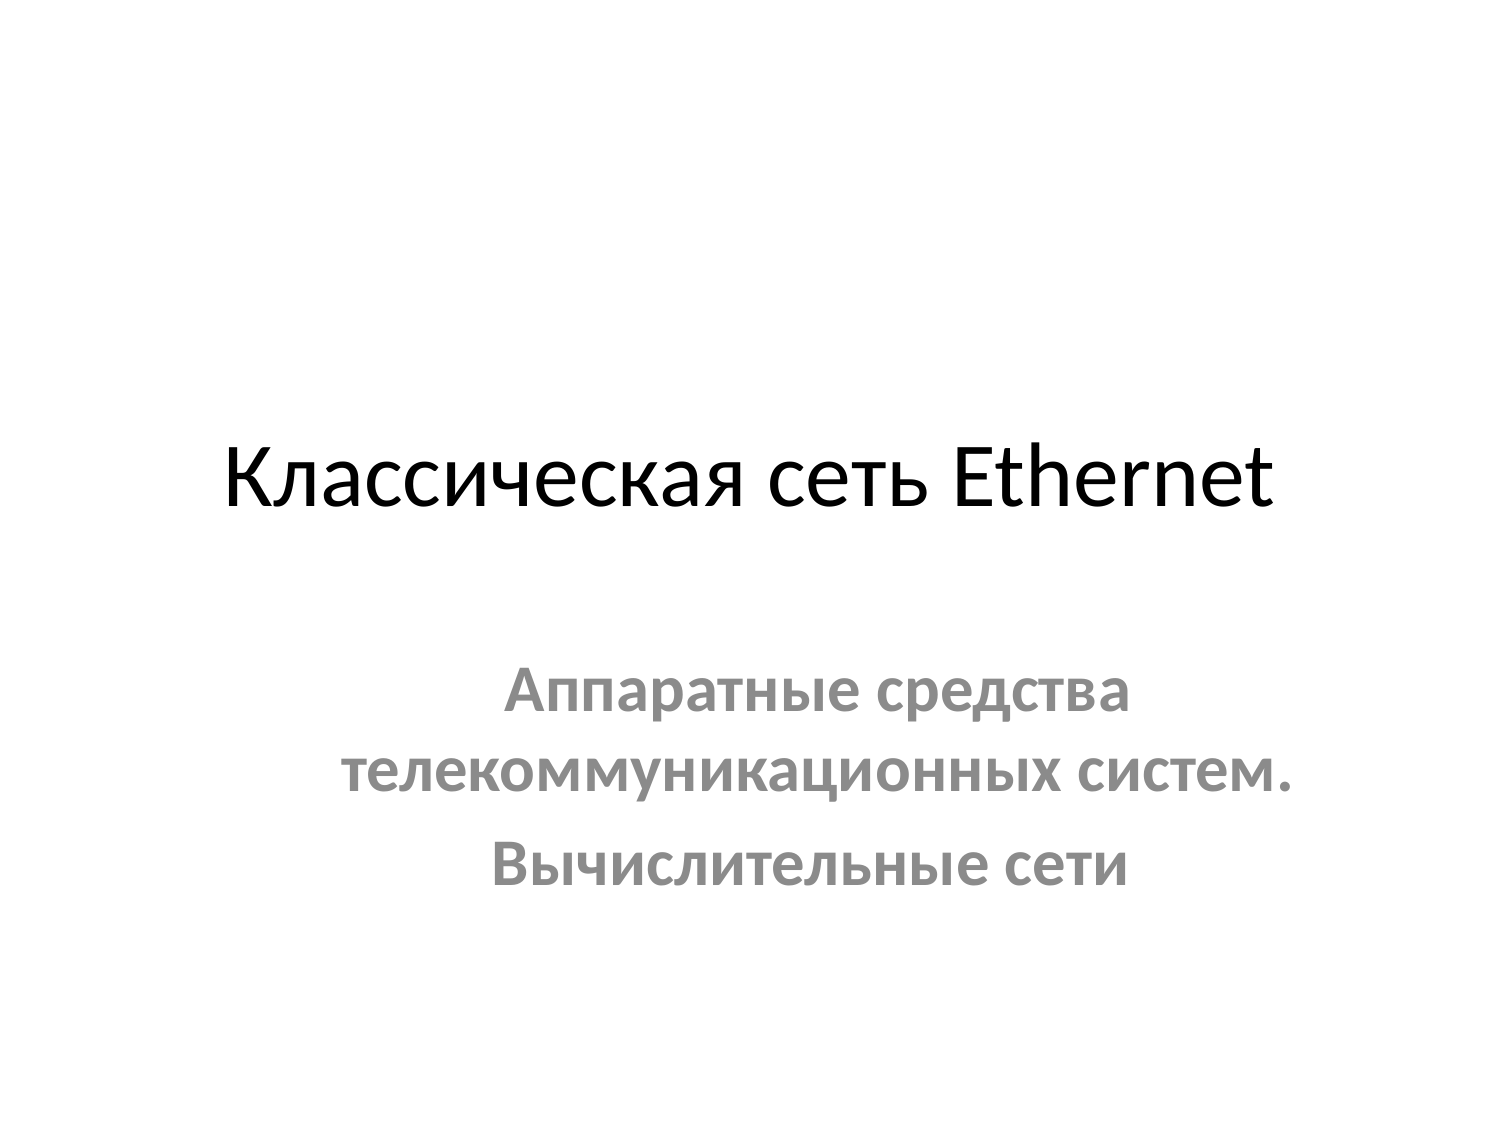

# Классическая сеть Ethernet
Аппаратные средства телекоммуникационных систем.
Вычислительные сети